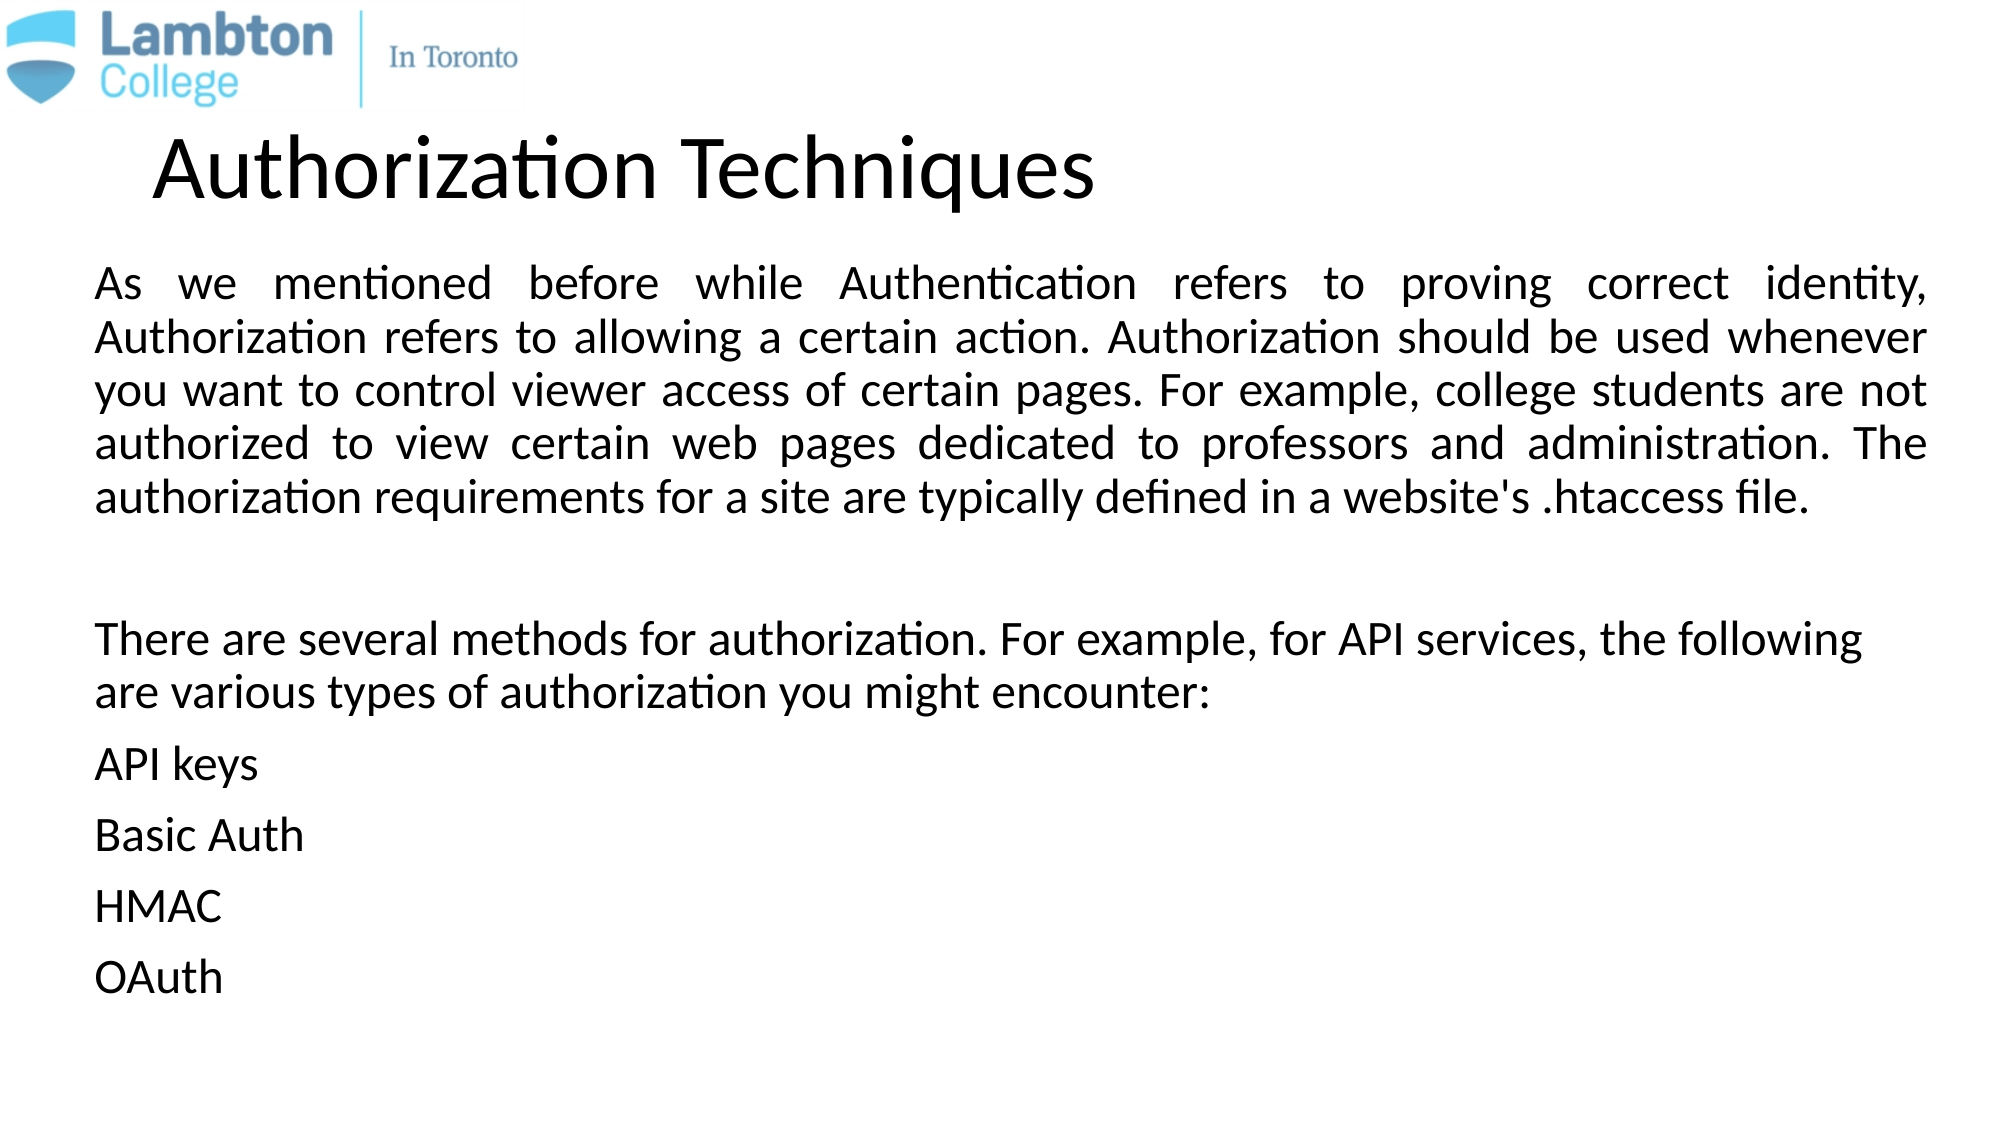

# Authorization Techniques
As we mentioned before while Authentication refers to proving correct identity, Authorization refers to allowing a certain action. Authorization should be used whenever you want to control viewer access of certain pages. For example, college students are not authorized to view certain web pages dedicated to professors and administration. The authorization requirements for a site are typically defined in a website's .htaccess file.

There are several methods for authorization. For example, for API services, the following are various types of authorization you might encounter:
API keys
Basic Auth
HMAC
OAuth